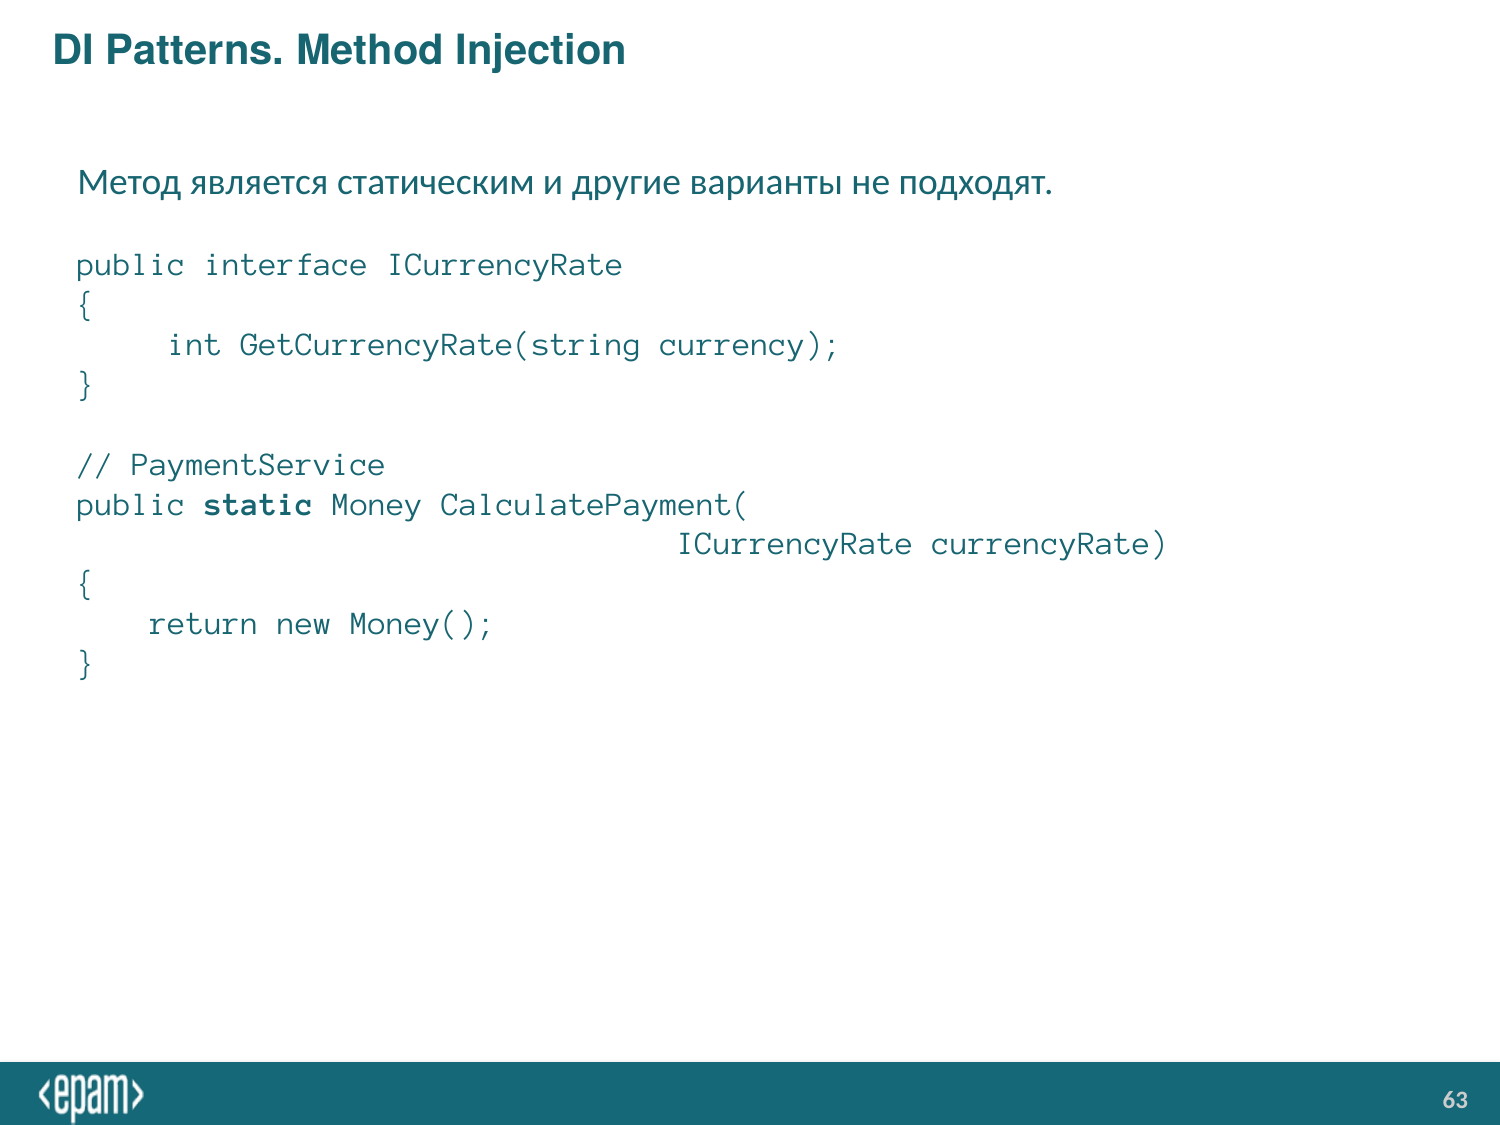

# DI Patterns. Method Injection
Метод является статическим и другие варианты не подходят.

public interface ICurrencyRate
{
     int GetCurrencyRate(string currency);
}
// PaymentService
public static Money CalculatePayment(
				ICurrencyRate currencyRate)
{
    return new Money();
}